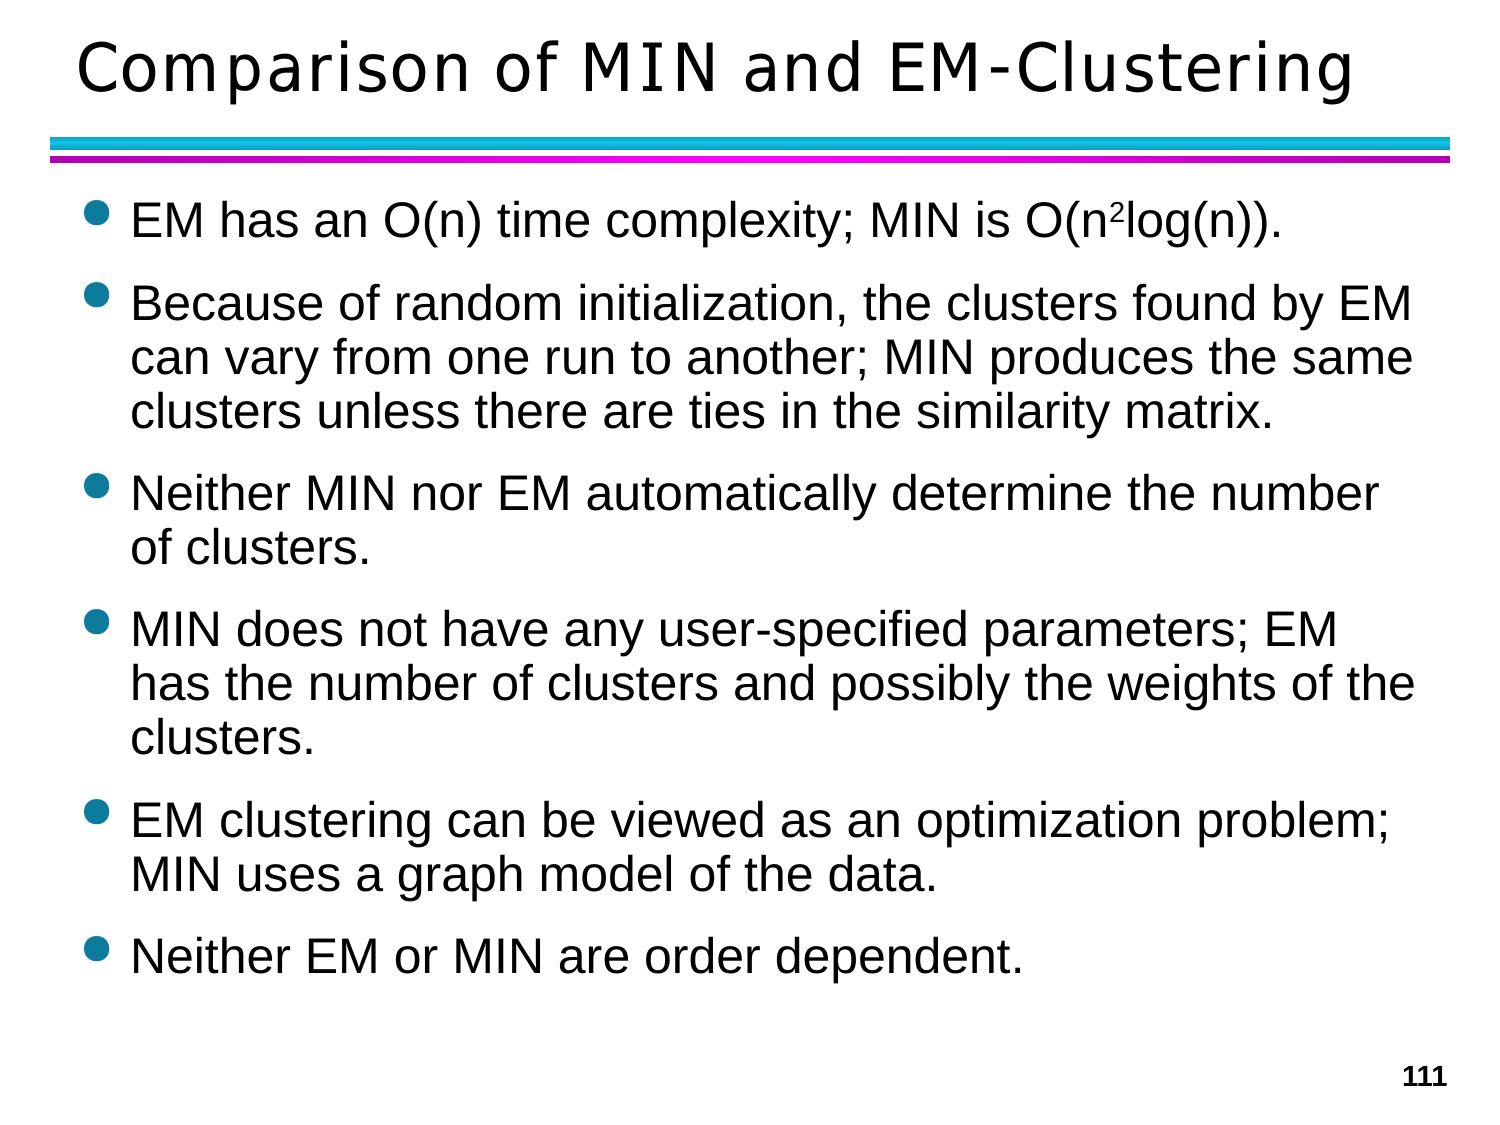

# Comparison of MIN and EM-Clustering
EM has an O(n) time complexity; MIN is O(n2log(n)).
Because of random initialization, the clusters found by EM can vary from one run to another; MIN produces the same clusters unless there are ties in the similarity matrix.
Neither MIN nor EM automatically determine the number of clusters.
MIN does not have any user-specified parameters; EM has the number of clusters and possibly the weights of the clusters.
EM clustering can be viewed as an optimization problem; MIN uses a graph model of the data.
Neither EM or MIN are order dependent.